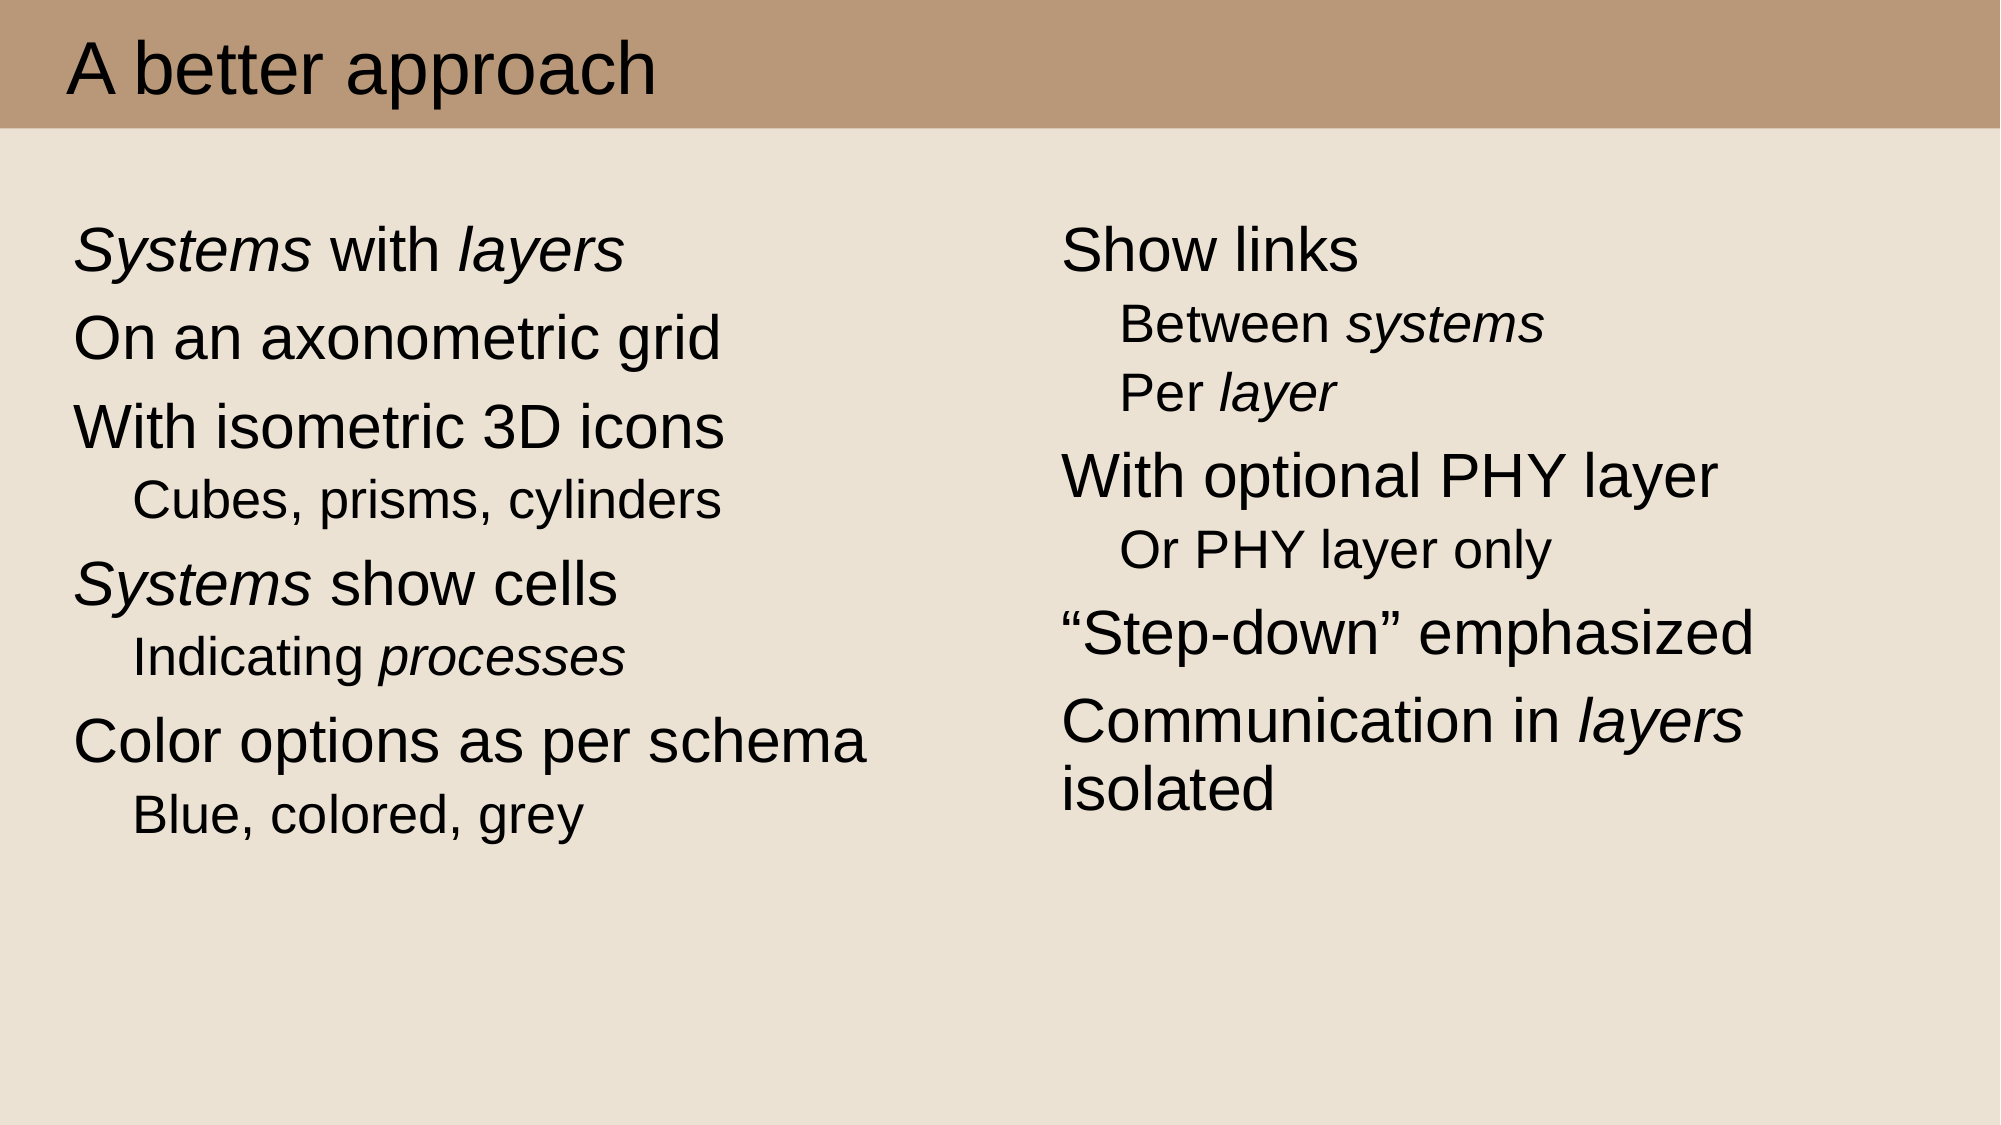

# A better approach
Systems with layers
On an axonometric grid
With isometric 3D icons
Cubes, prisms, cylinders
Systems show cells
Indicating processes
Color options as per schema
Blue, colored, grey
Show links
Between systems
Per layer
With optional PHY layer
Or PHY layer only
“Step-down” emphasized
Communication in layers isolated